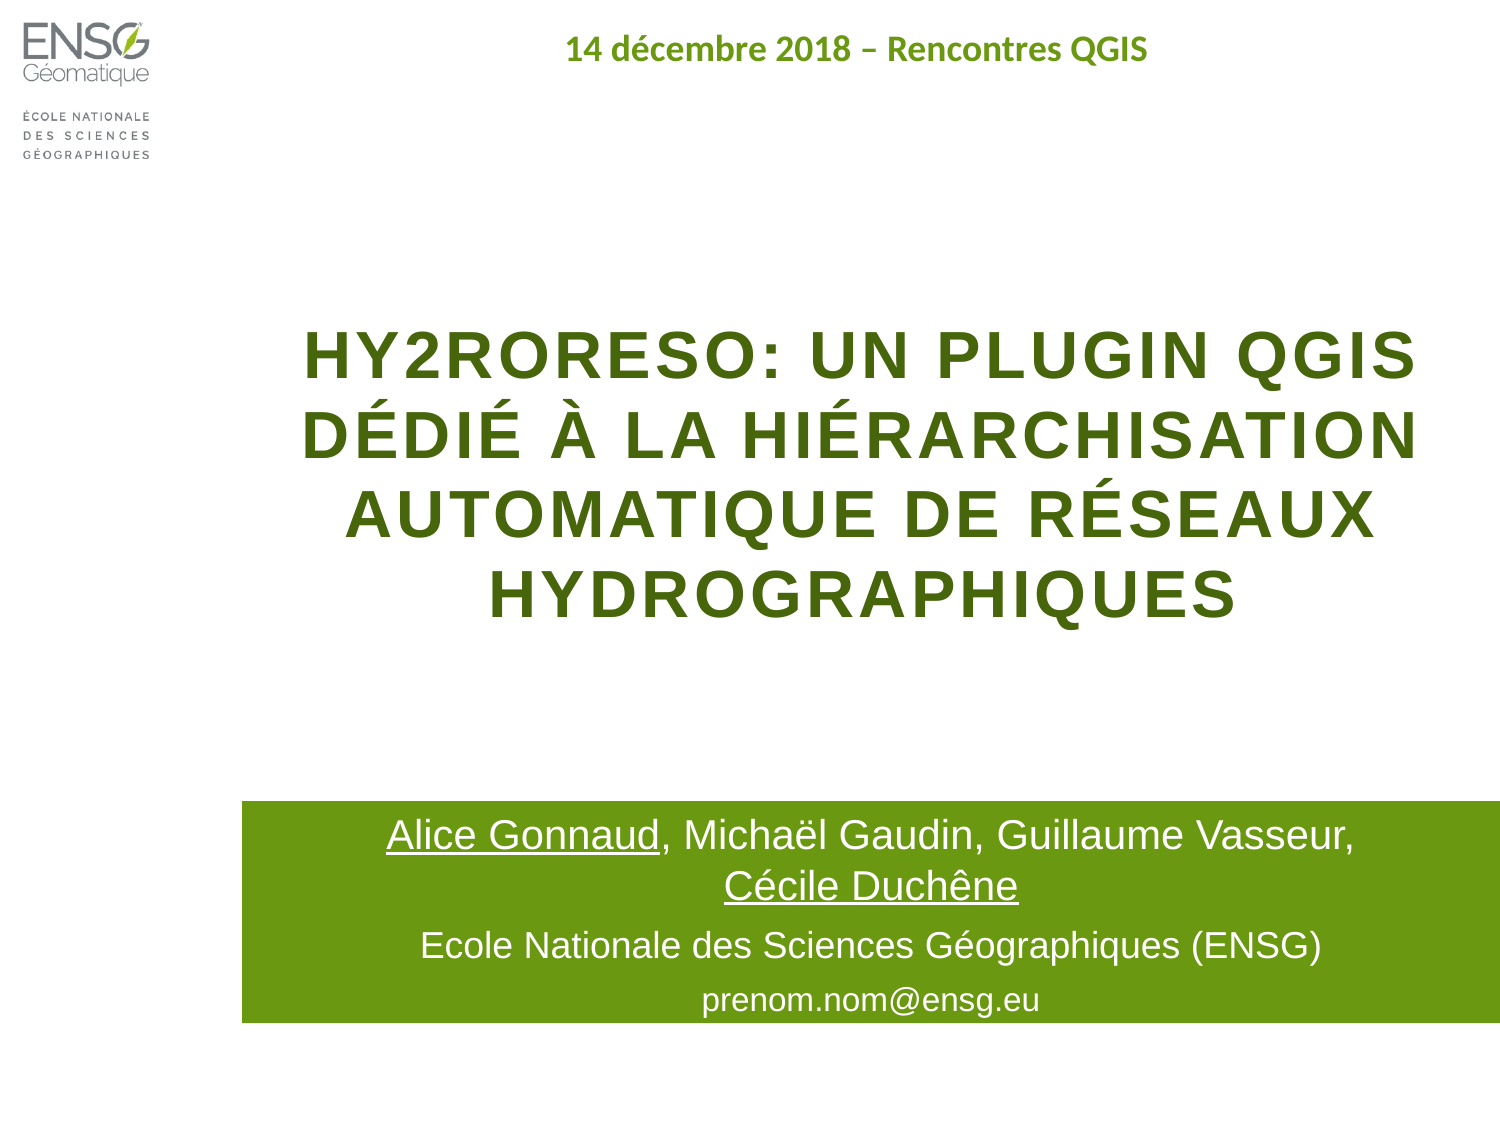

# Hy2roresO: un plugin QGIS dédié à la hiérarchisation automatique de réseaux hydrographiques